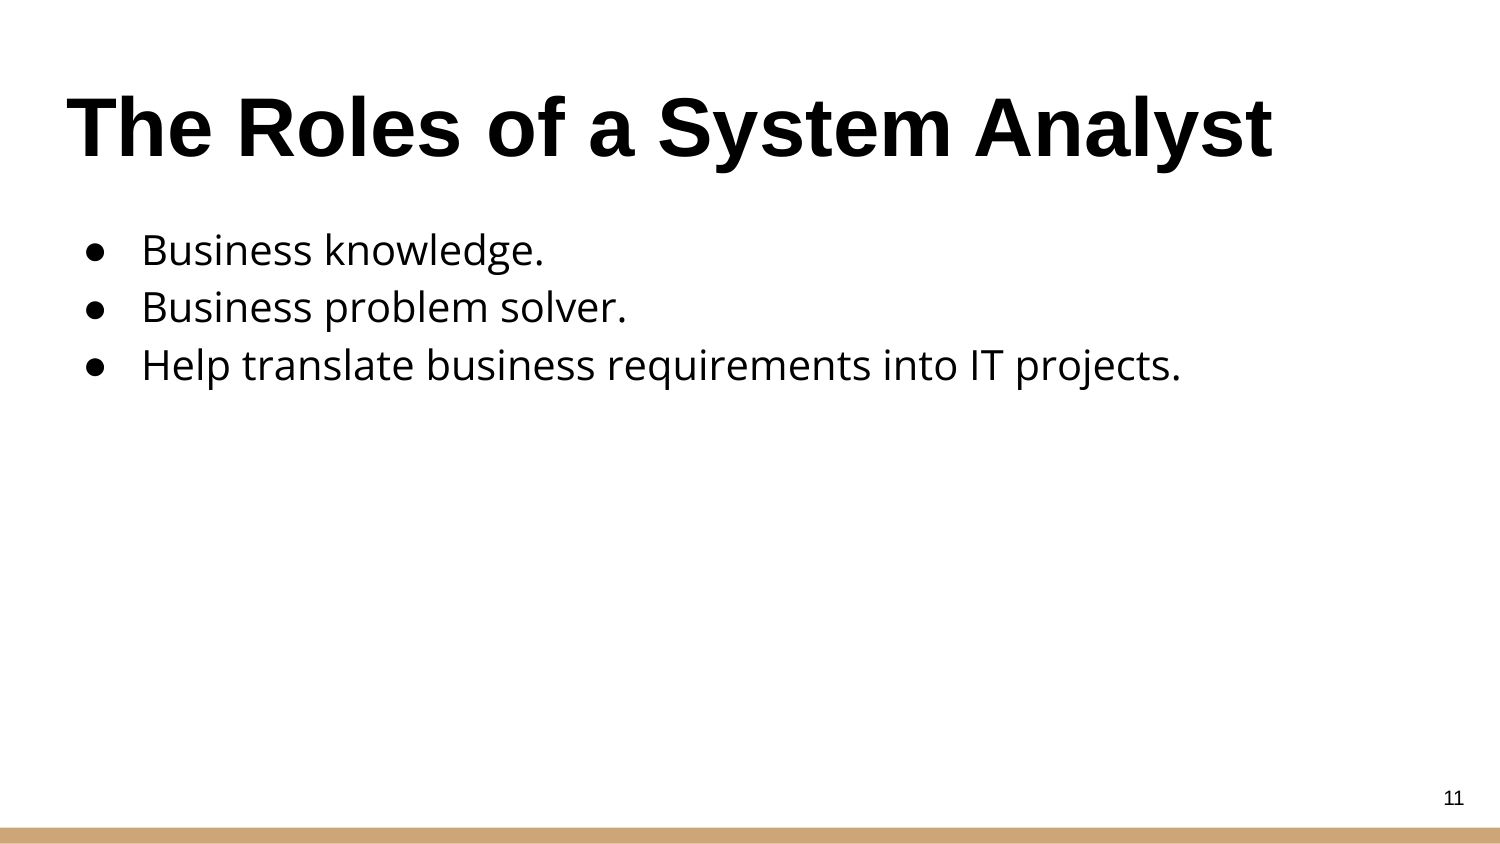

# The Roles of a System Analyst
Business knowledge.
Business problem solver.
Help translate business requirements into IT projects.
11